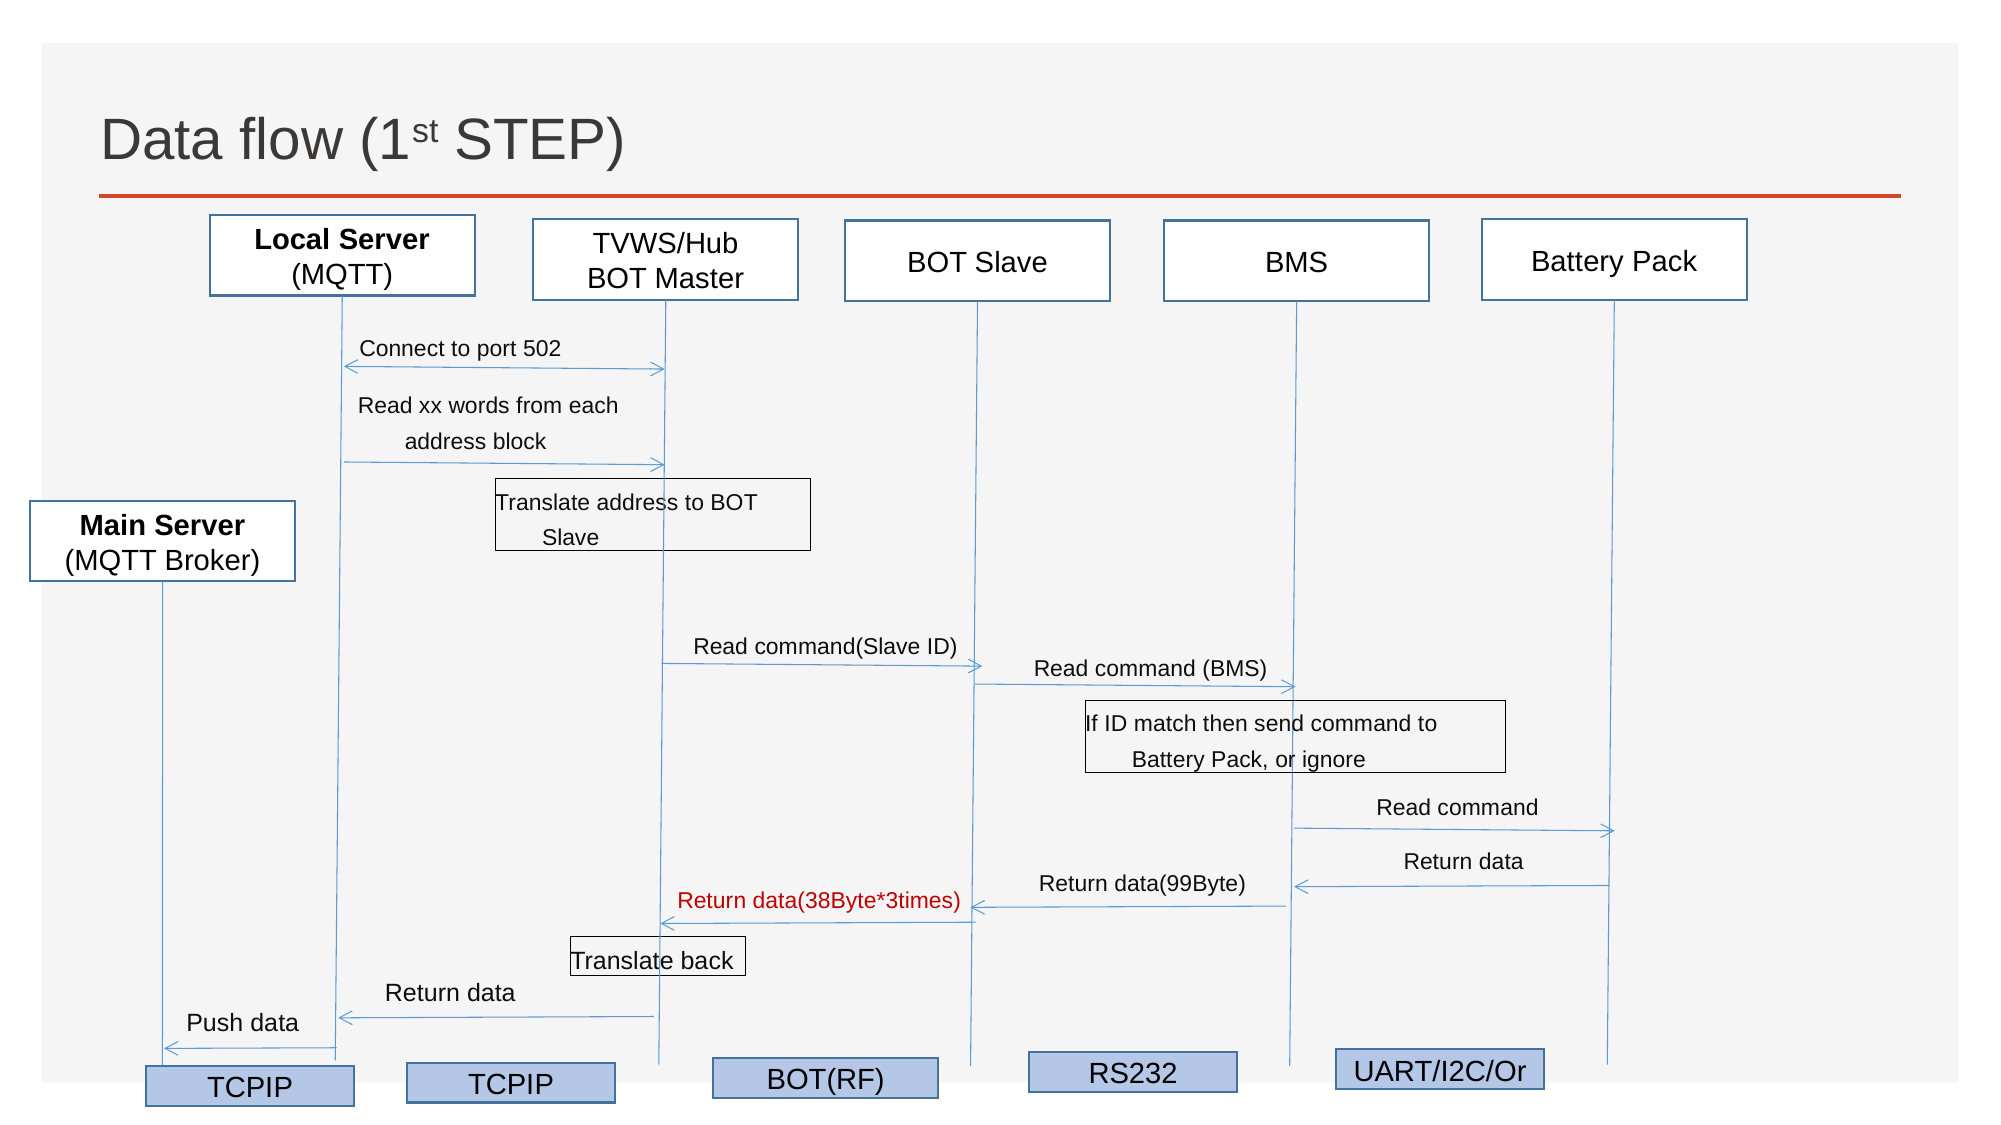

# Data flow (1st STEP)
Local Server
(MQTT)
TVWS/Hub
BOT Master
Battery Pack
BOT Slave
BMS
Connect to port 502
Read xx words from each address block
Translate address to BOT Slave
Main Server
(MQTT Broker)
 Read command(Slave ID)
 Read command (BMS)
If ID match then send command to Battery Pack, or ignore
 Read command
 Return data
 Return data(99Byte)
 Return data(38Byte*3times)
Translate back
 Return data
 Push data
UART/I2C/Or
RS232
BOT(RF)
TCPIP
TCPIP